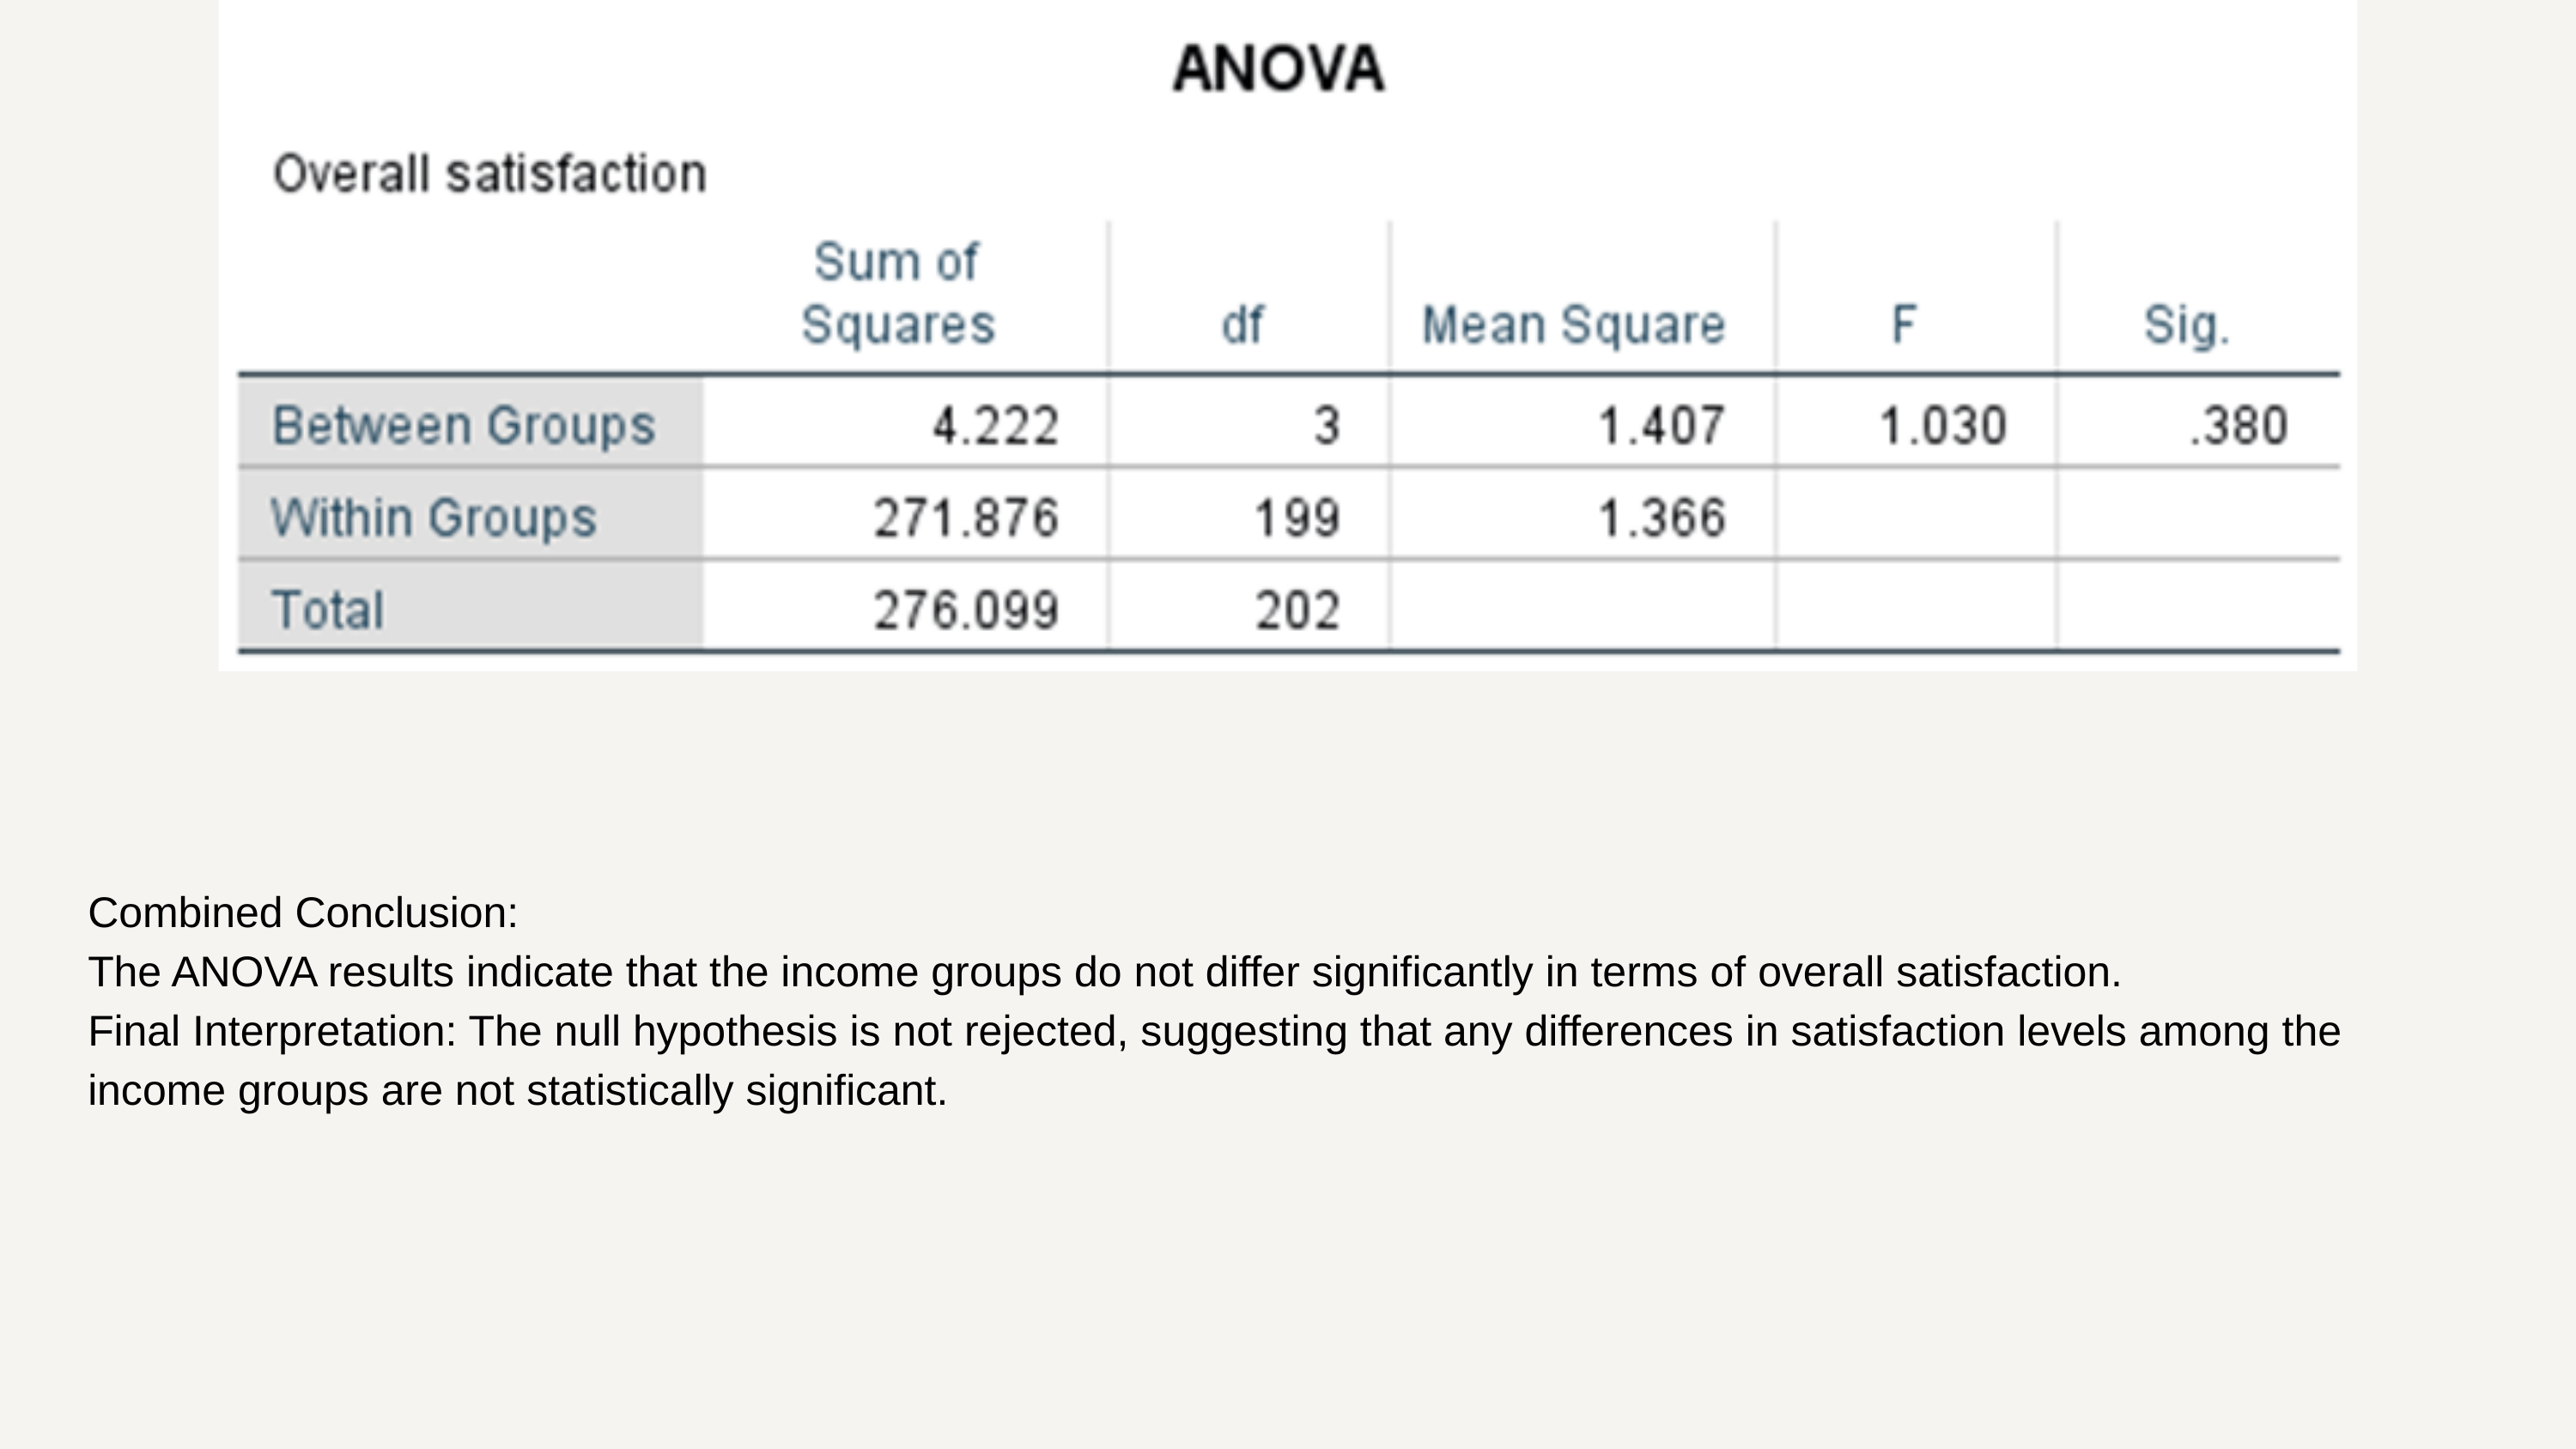

Combined Conclusion:
The ANOVA results indicate that the income groups do not differ significantly in terms of overall satisfaction.
Final Interpretation: The null hypothesis is not rejected, suggesting that any differences in satisfaction levels among the income groups are not statistically significant.